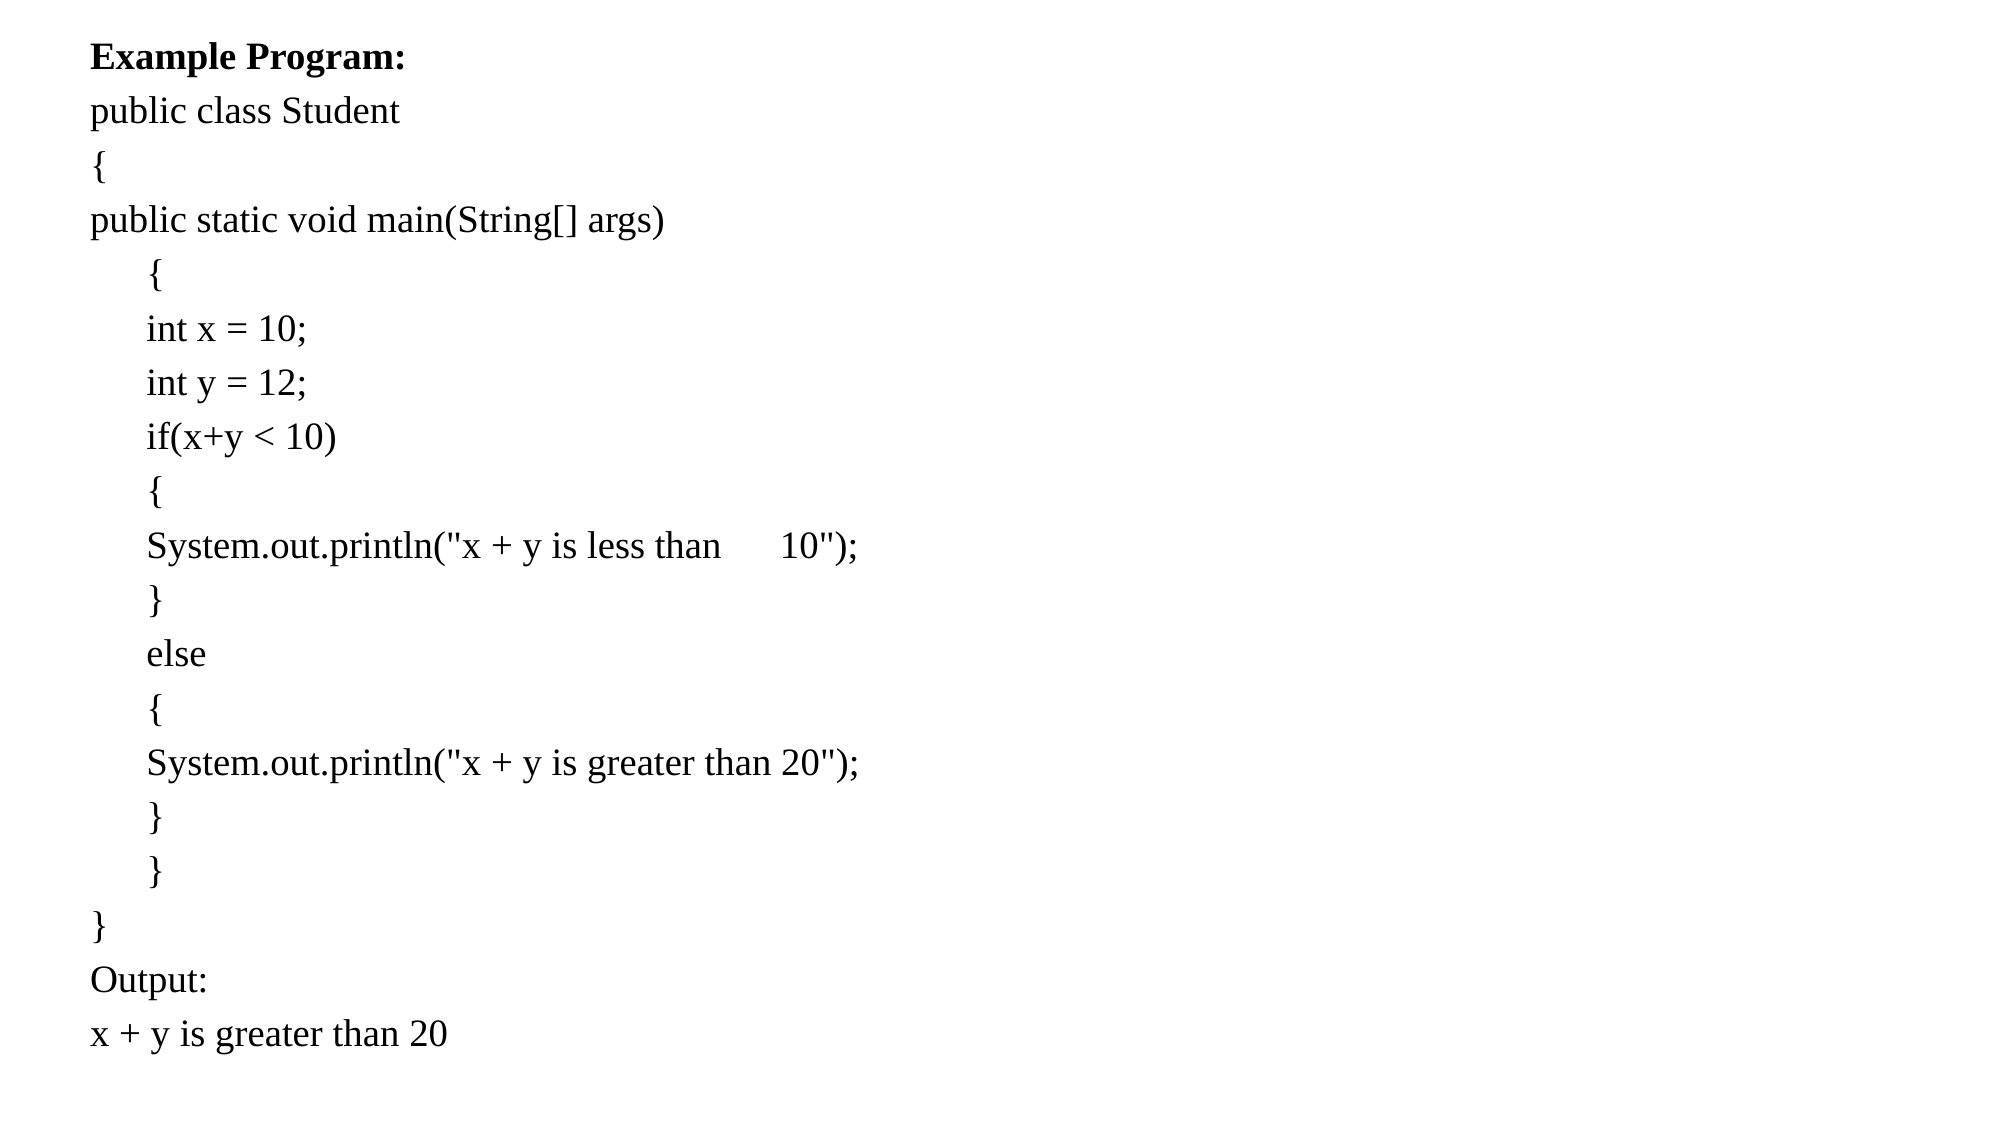

Example Program:
public class Student
{
public static void main(String[] args)
	{
		int x = 10;
		int y = 12;
		if(x+y < 10)
		{
			System.out.println("x + y is less than      10");
		}
 		else
		{
			System.out.println("x + y is greater than 20");
		}
	}
}
Output:
x + y is greater than 20